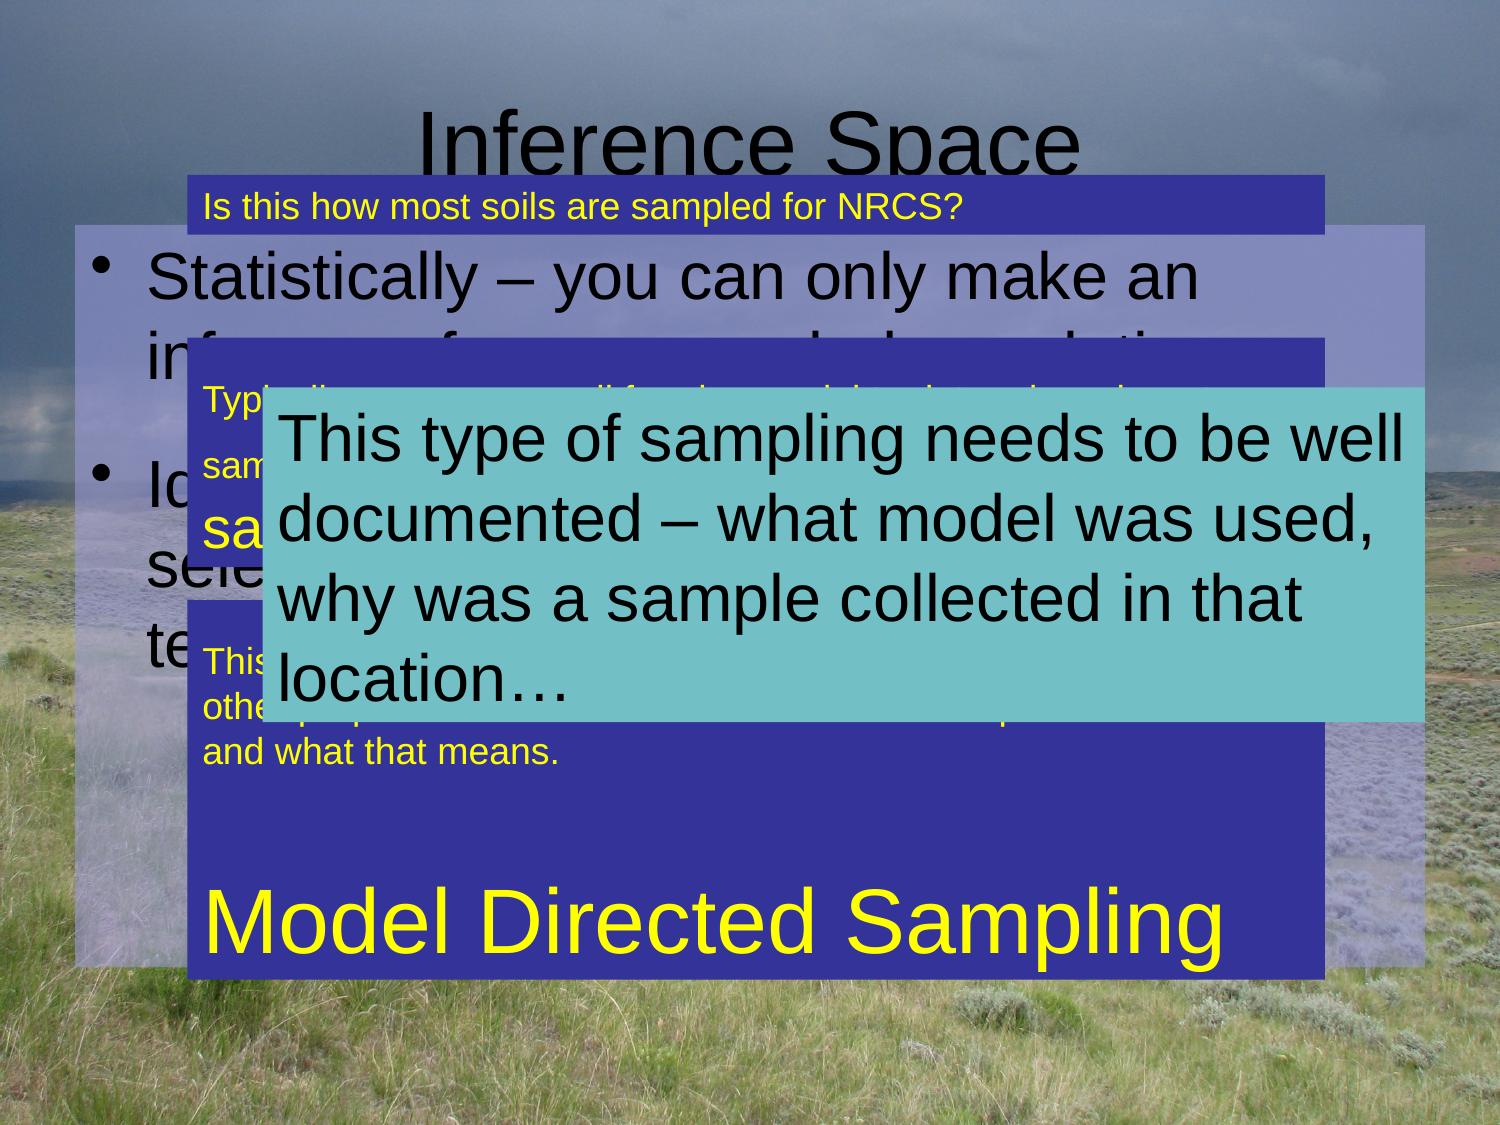

# Inference Space
Is this how most soils are sampled for NRCS?
Statistically – you can only make an inference from a sampled population

Ideally statistically valid samples should be selected randomly (there are many techniques for doing this)

Typically, we use our soil forming model to determine where to sample. (sometimes called purposive sampling)
This type of sampling needs to be well documented – what model was used, why was a sample collected in that location…

This serves us well for mapping, but when we’re using the data for other purposes we need to think about how samples were selected and what that means.

Model Directed Sampling